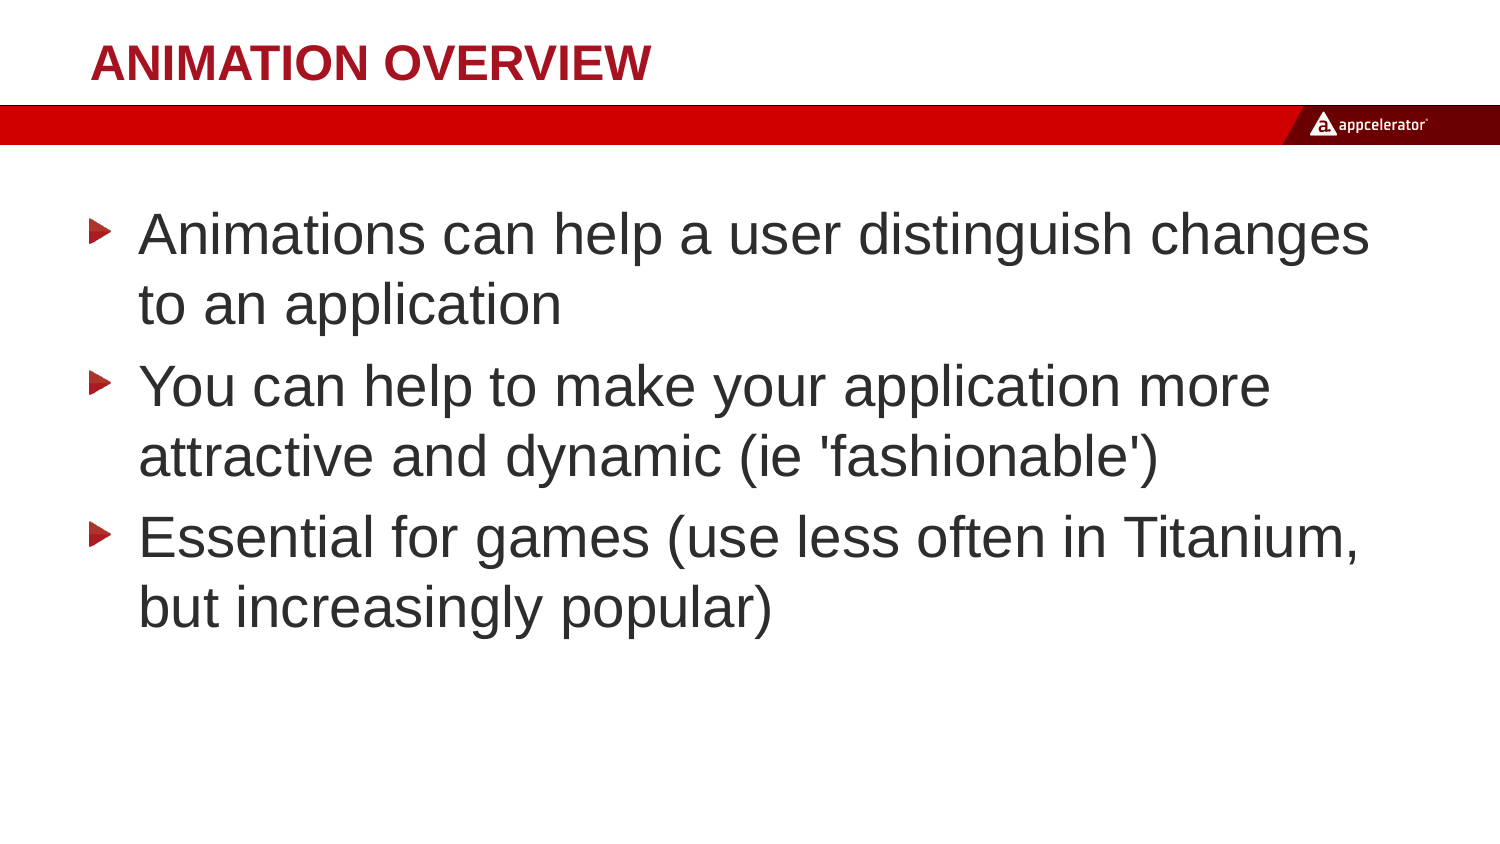

# Animation Overview
Animations can help a user distinguish changes to an application
You can help to make your application more attractive and dynamic (ie 'fashionable')
Essential for games (use less often in Titanium, but increasingly popular)